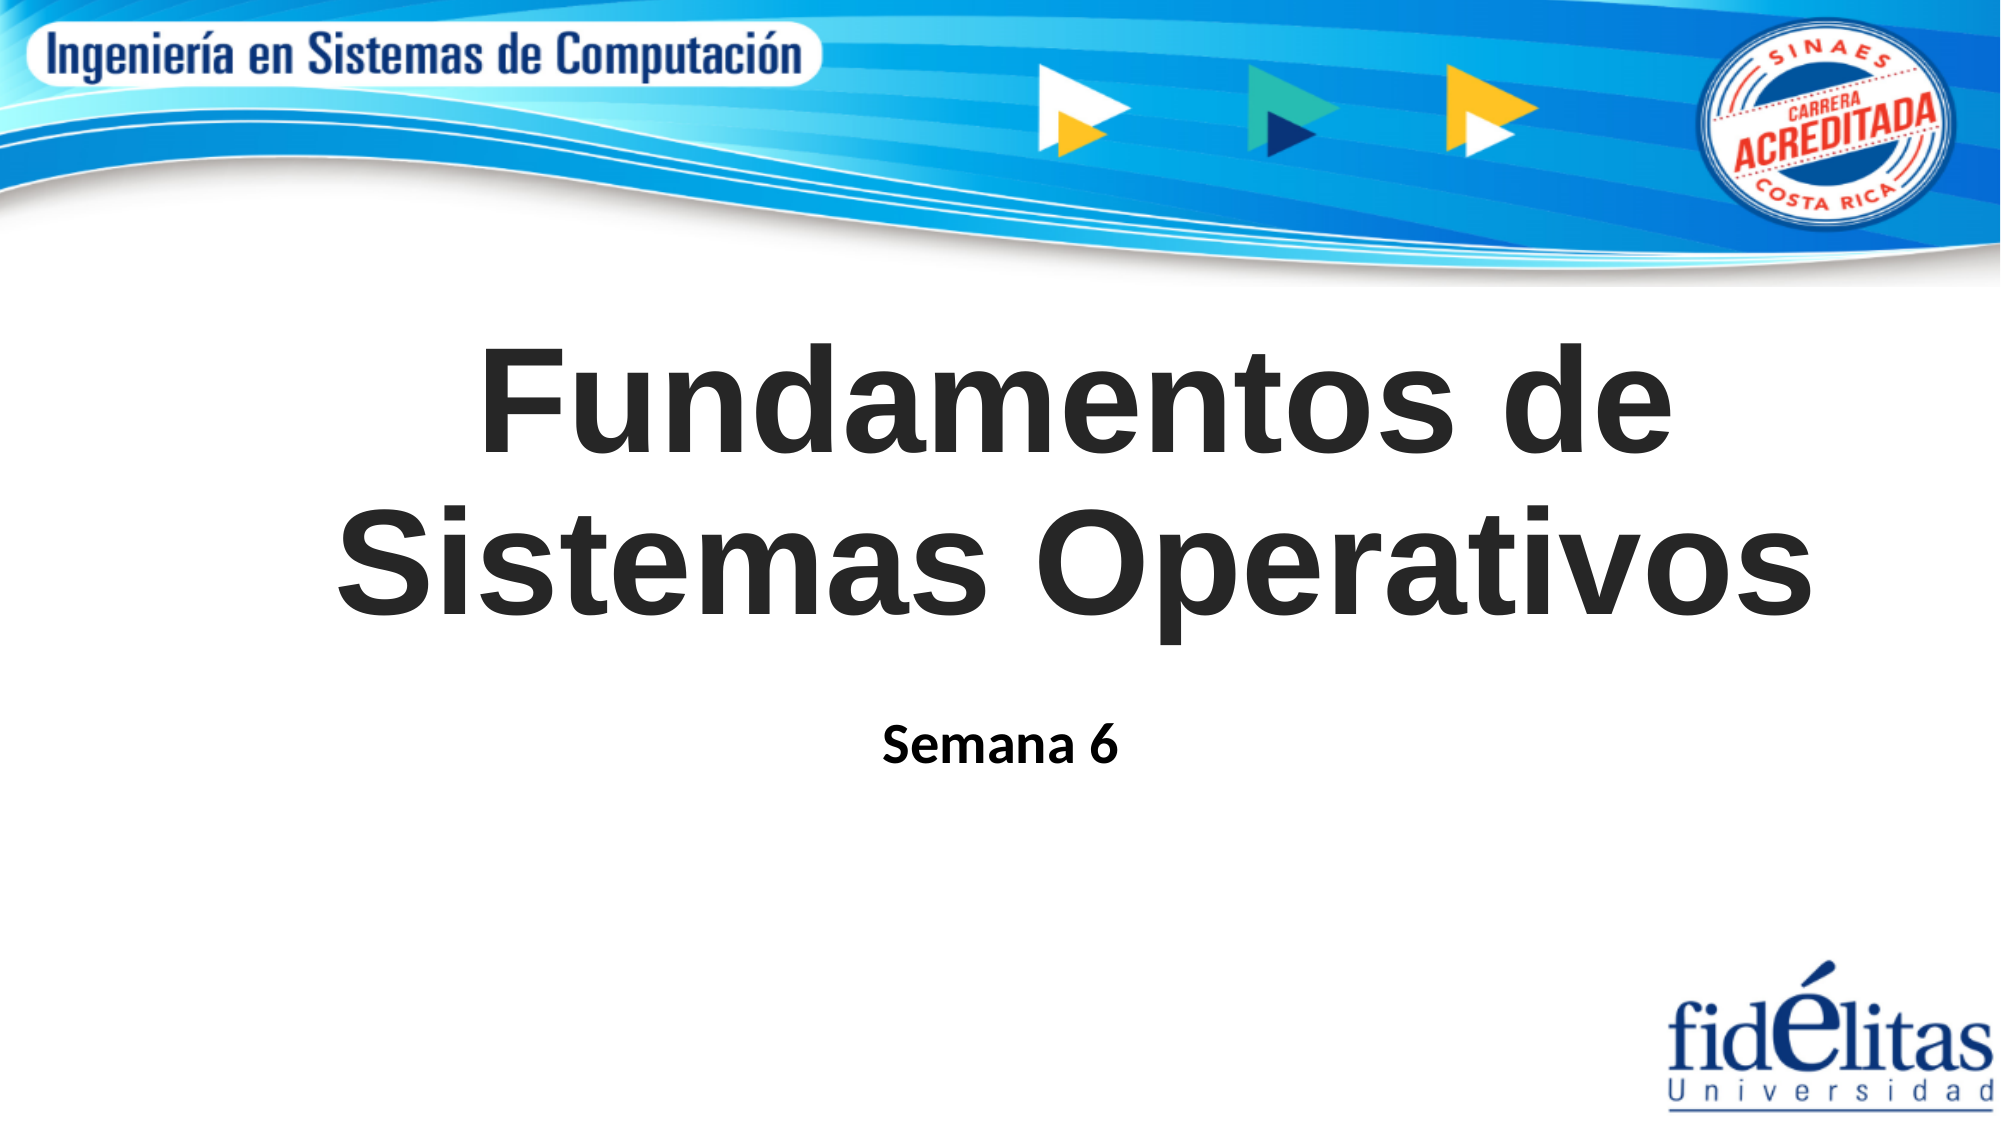

# Fundamentos de Sistemas Operativos
Semana 6